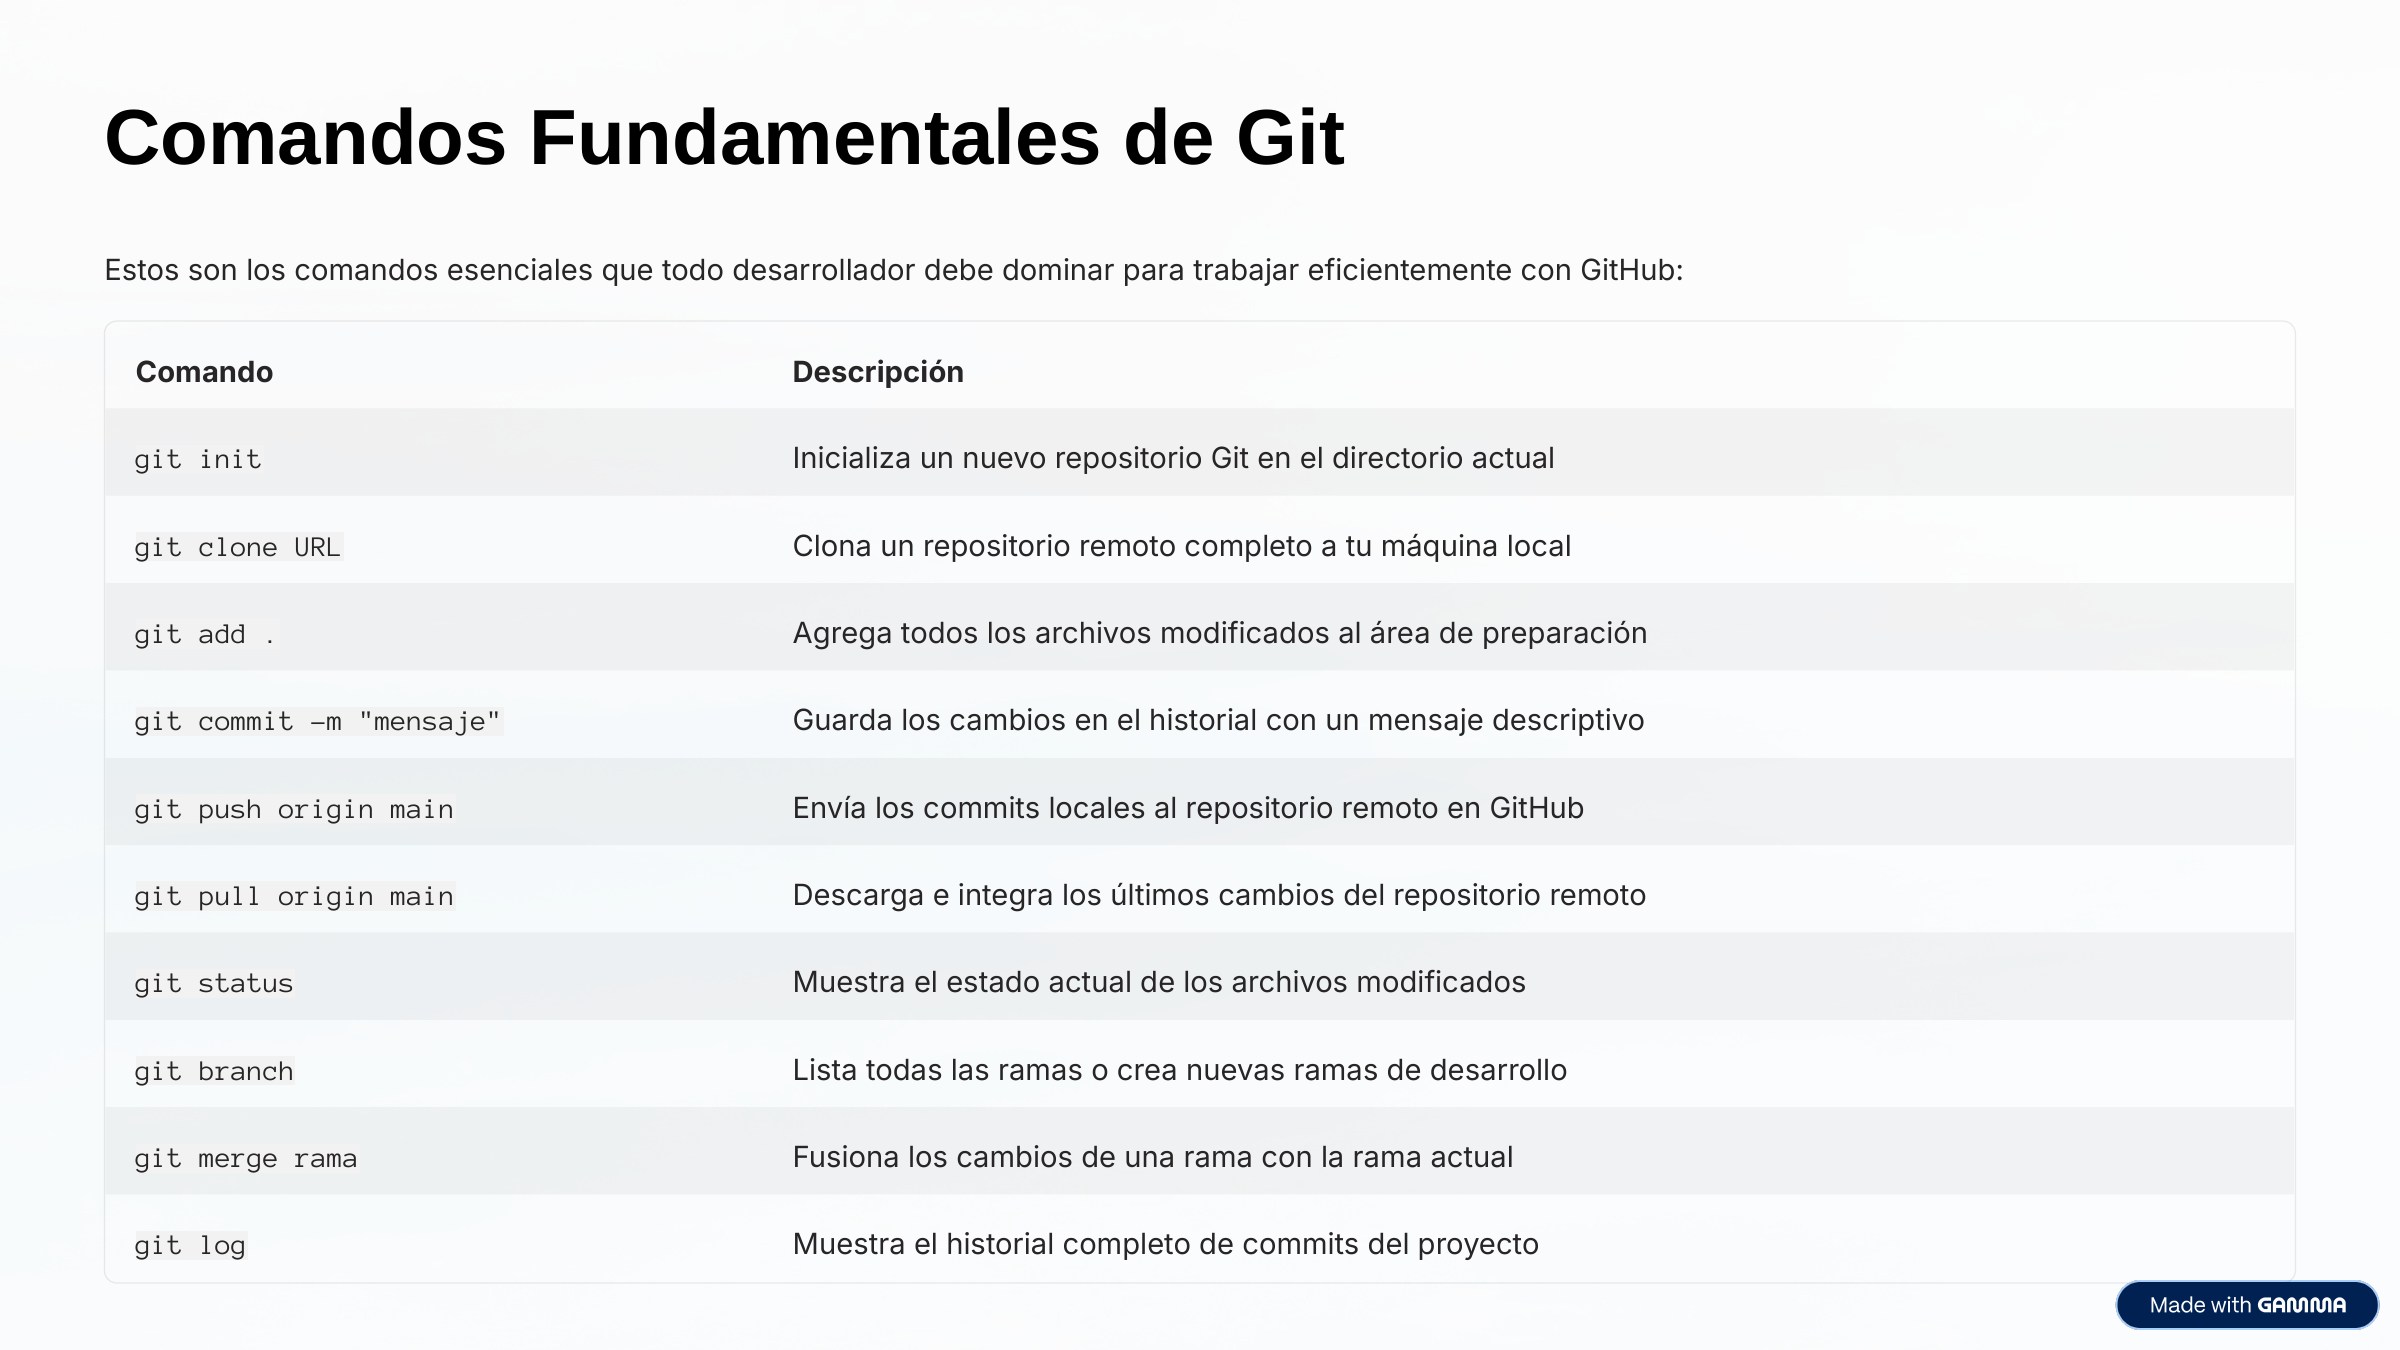

Comandos Fundamentales de Git
Estos son los comandos esenciales que todo desarrollador debe dominar para trabajar eficientemente con GitHub:

Comando
Descripción

git init
Inicializa un nuevo repositorio Git en el directorio actual

git clone URL
Clona un repositorio remoto completo a tu máquina local

git add .
Agrega todos los archivos modificados al área de preparación

git commit -m "mensaje"
Guarda los cambios en el historial con un mensaje descriptivo

git push origin main
Envía los commits locales al repositorio remoto en GitHub

git pull origin main
Descarga e integra los últimos cambios del repositorio remoto

git status
Muestra el estado actual de los archivos modificados

git branch
Lista todas las ramas o crea nuevas ramas de desarrollo

git merge rama
Fusiona los cambios de una rama con la rama actual

git log
Muestra el historial completo de commits del proyecto